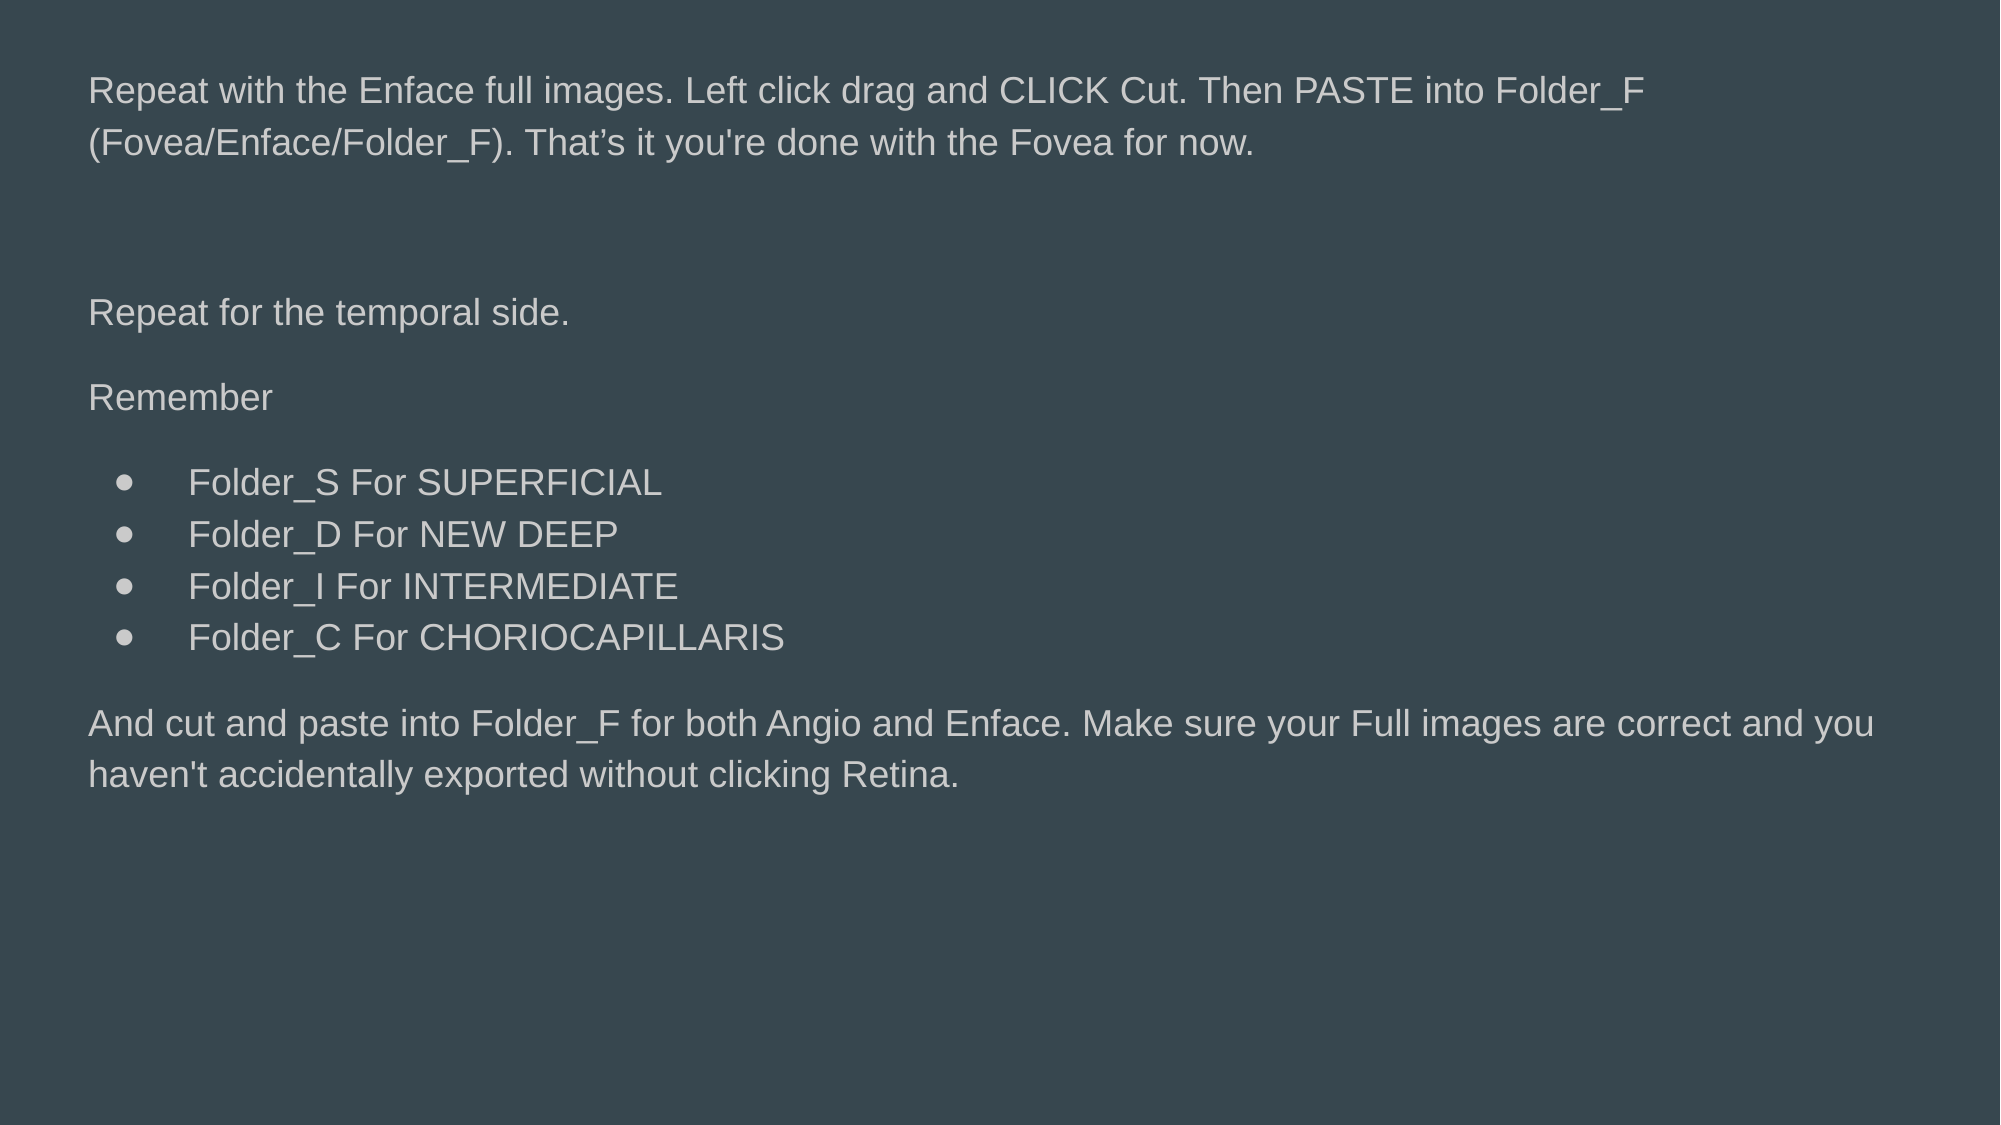

Repeat with the Enface full images. Left click drag and CLICK Cut. Then PASTE into Folder_F (Fovea/Enface/Folder_F). That’s it you're done with the Fovea for now.

Repeat for the temporal side.
Remember
Folder_S For SUPERFICIAL
Folder_D For NEW DEEP
Folder_I For INTERMEDIATE
Folder_C For CHORIOCAPILLARIS
And cut and paste into Folder_F for both Angio and Enface. Make sure your Full images are correct and you haven't accidentally exported without clicking Retina.